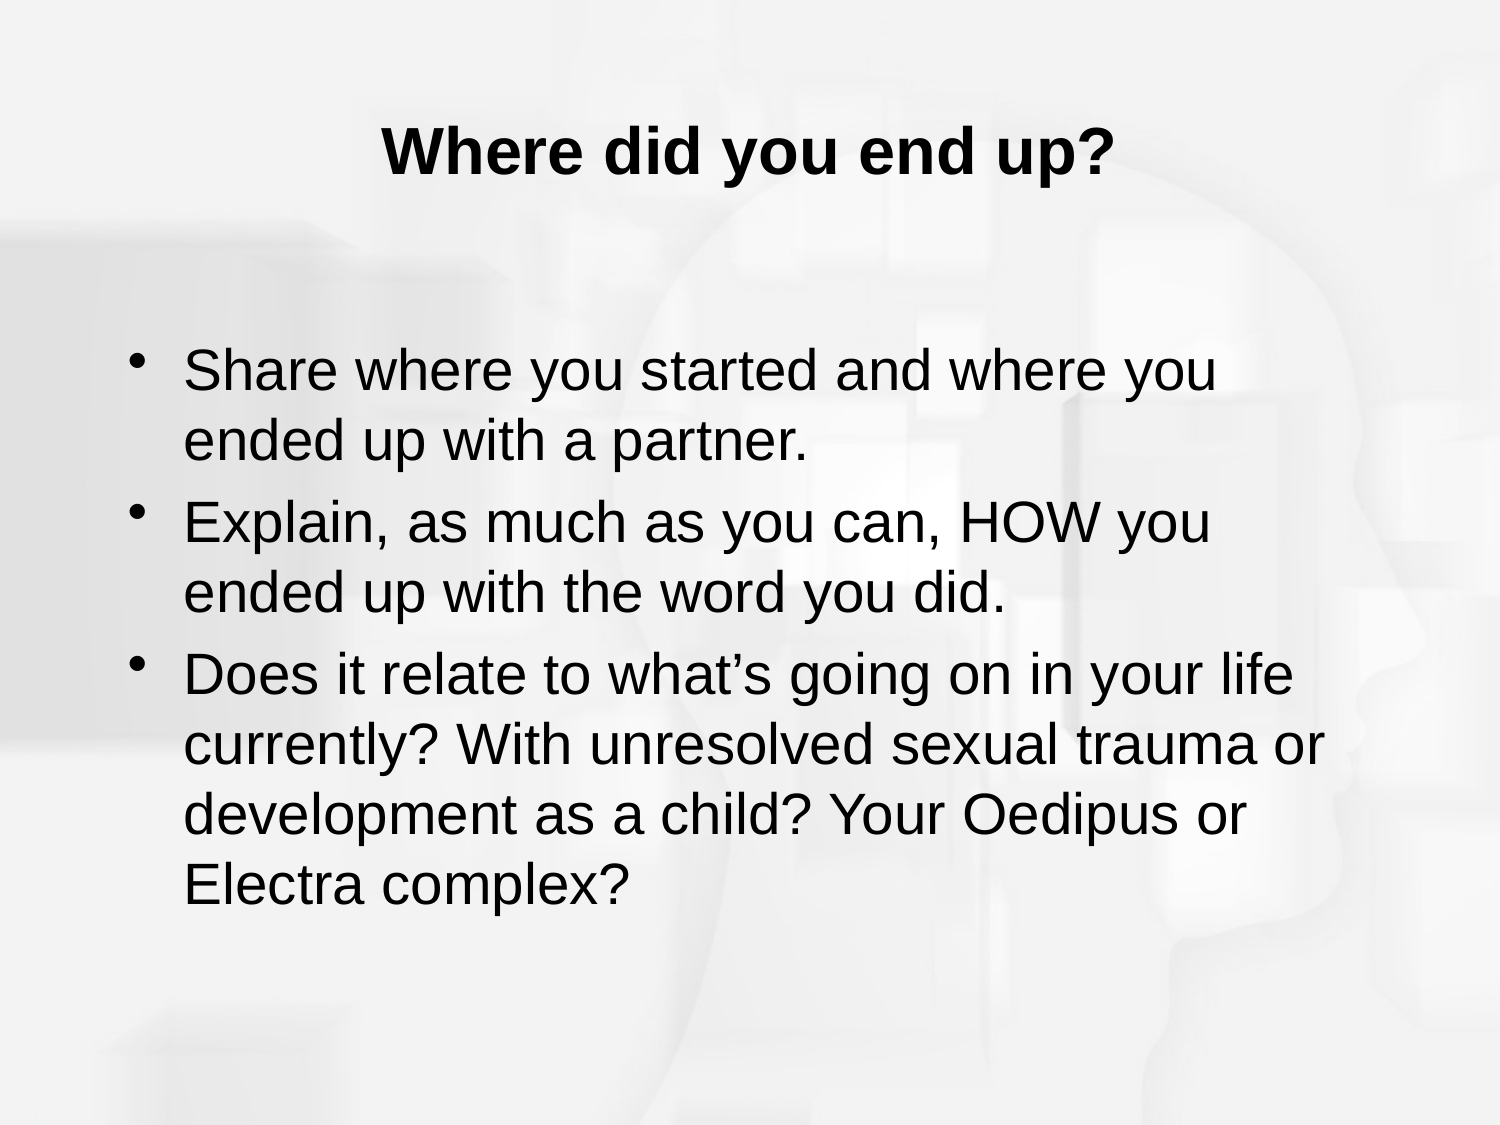

# Where did you end up?
Share where you started and where you ended up with a partner.
Explain, as much as you can, HOW you ended up with the word you did.
Does it relate to what’s going on in your life currently? With unresolved sexual trauma or development as a child? Your Oedipus or Electra complex?